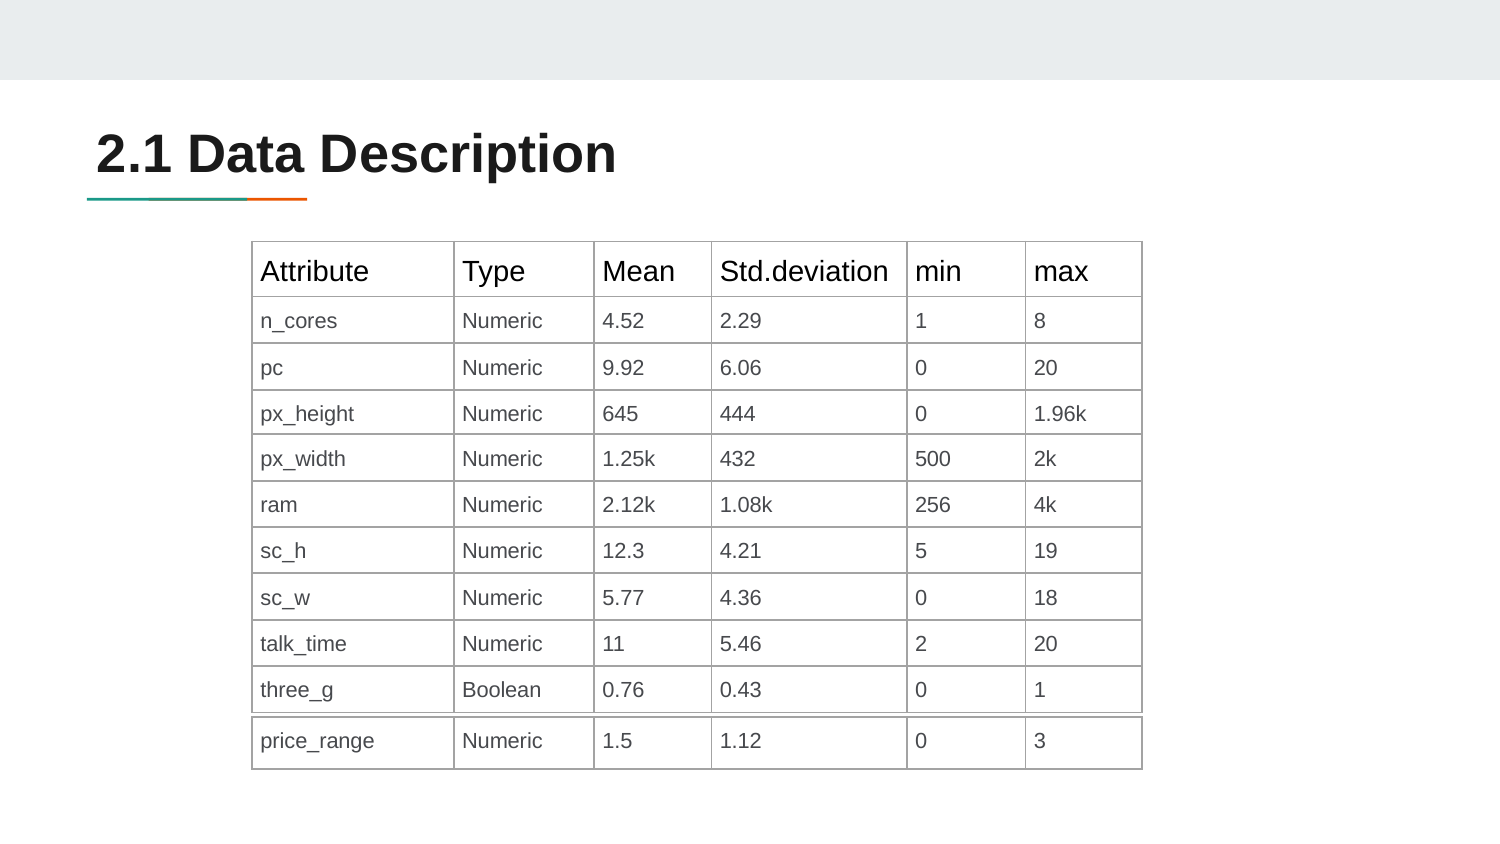

# 2.1 Data Description
| Attribute | Type | Mean | Std.deviation | min | max |
| --- | --- | --- | --- | --- | --- |
| n\_cores | Numeric | 4.52 | 2.29 | 1 | 8 |
| pc | Numeric | 9.92 | 6.06 | 0 | 20 |
| px\_height | Numeric | 645 | 444 | 0 | 1.96k |
| px\_width | Numeric | 1.25k | 432 | 500 | 2k |
| ram | Numeric | 2.12k | 1.08k | 256 | 4k |
| sc\_h | Numeric | 12.3 | 4.21 | 5 | 19 |
| sc\_w | Numeric | 5.77 | 4.36 | 0 | 18 |
| talk\_time | Numeric | 11 | 5.46 | 2 | 20 |
| three\_g | Boolean | 0.76 | 0.43 | 0 | 1 |
| price\_range | Numeric | 1.5 | 1.12 | 0 | 3 |
| --- | --- | --- | --- | --- | --- |